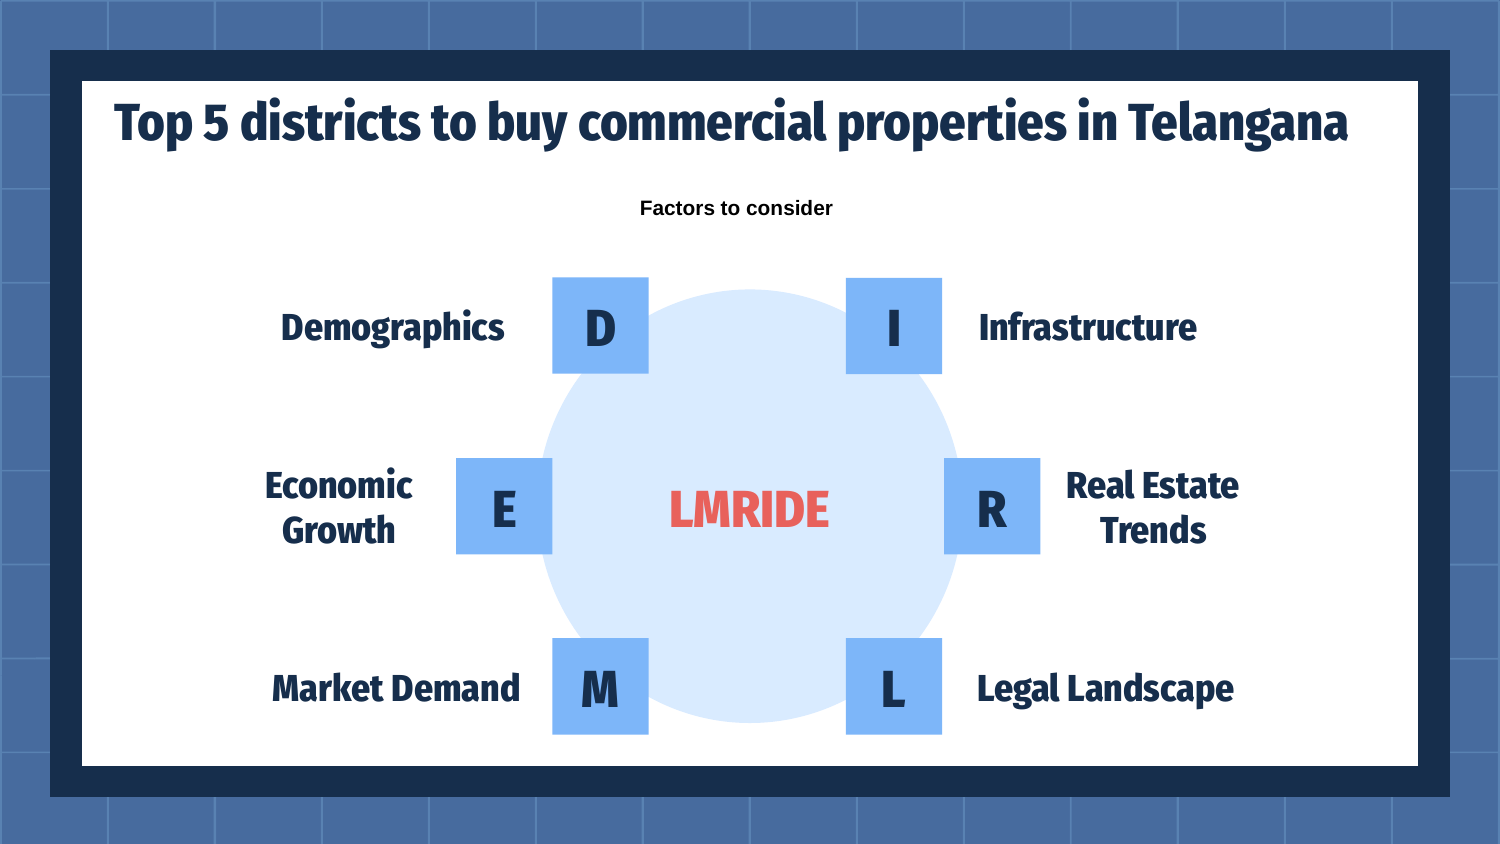

# Top 5 districts to buy commercial properties in Telangana
Factors to consider
D
I
LMRIDE
Infrastructure
Demographics
E
R
Economic Growth
Real Estate Trends
M
L
Market Demand
Legal Landscape